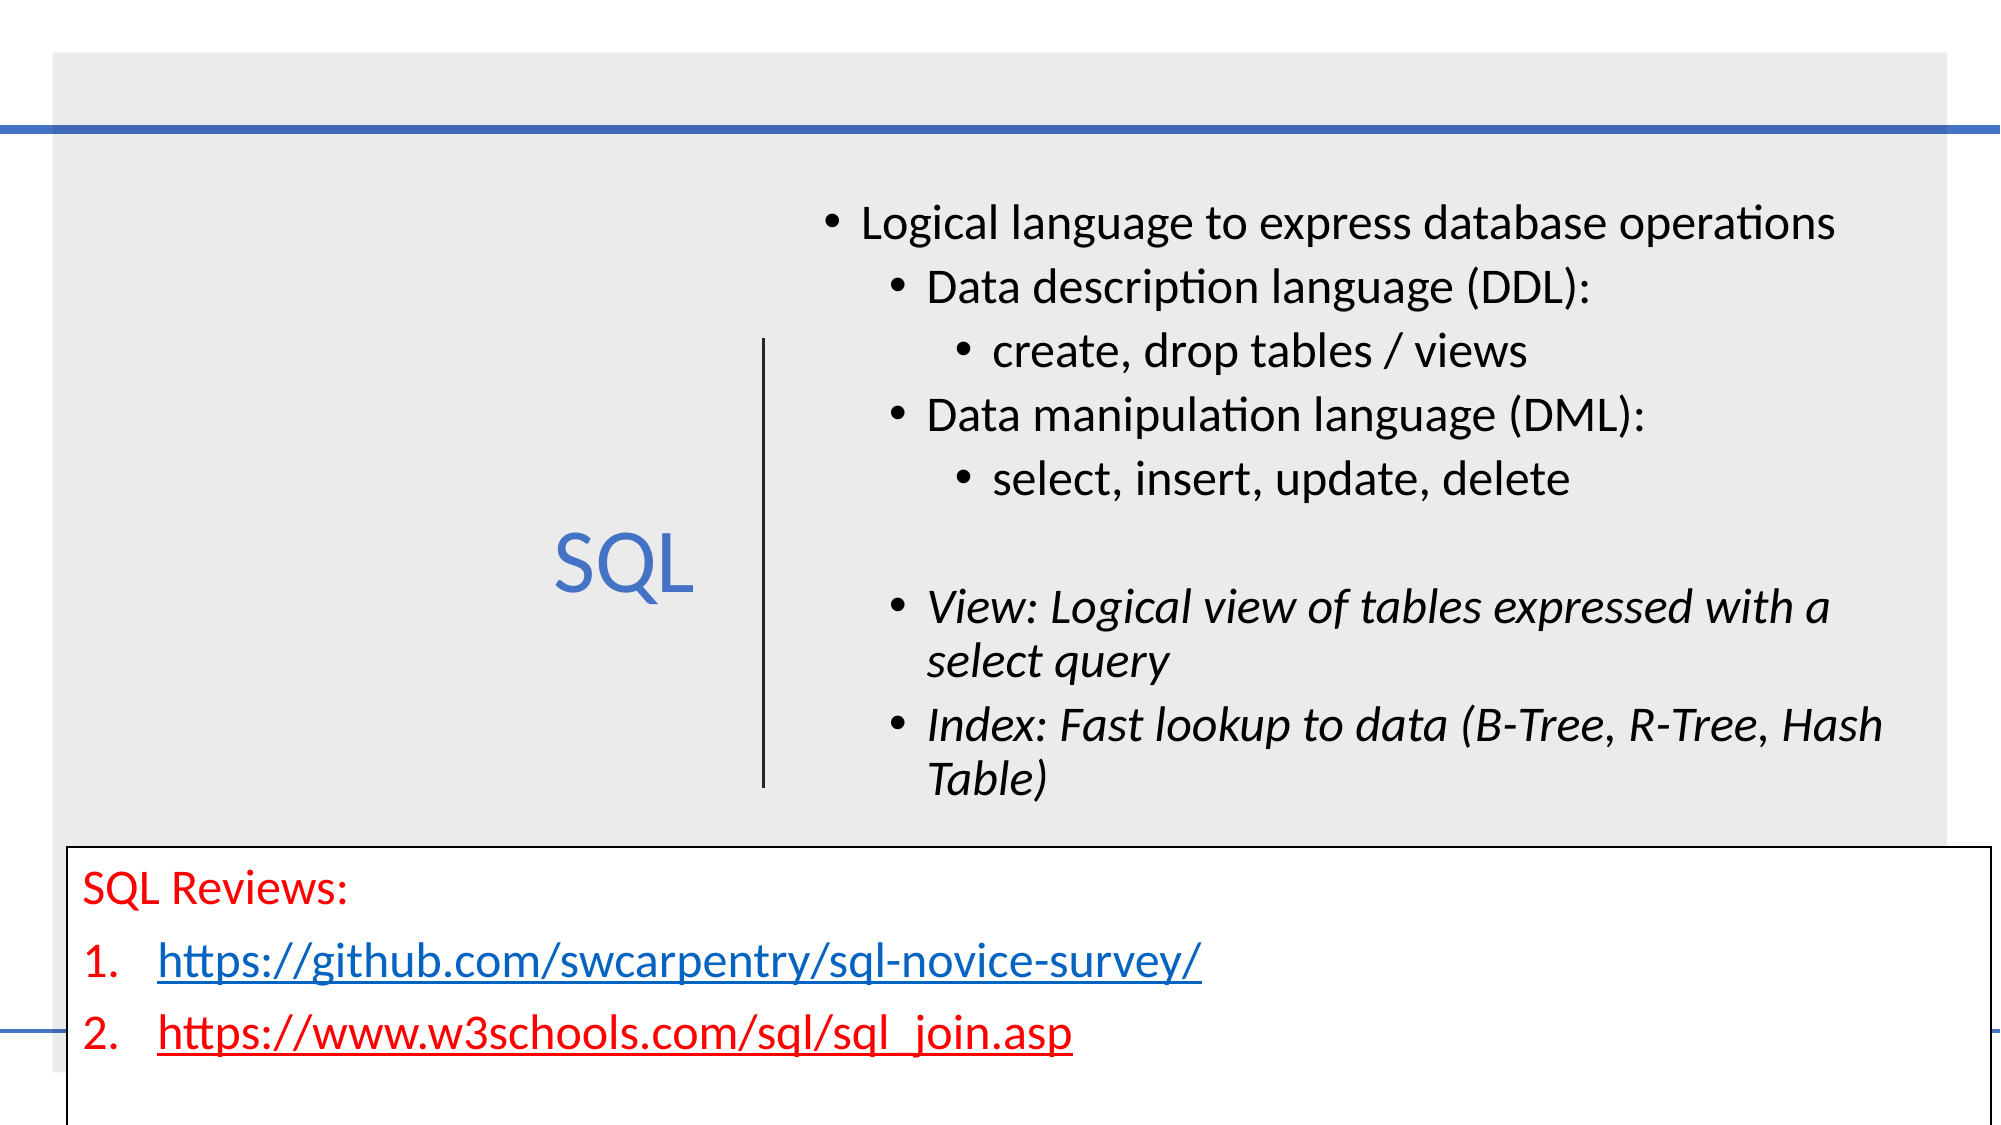

Logical language to express database operations
Data description language (DDL):
create, drop tables / views
Data manipulation language (DML):
select, insert, update, delete

View: Logical view of tables expressed with a select query
Index: Fast lookup to data (B-Tree, R-Tree, Hash Table)

# SQL
SQL Reviews:
https://github.com/swcarpentry/sql-novice-survey/
https://www.w3schools.com/sql/sql_join.asp